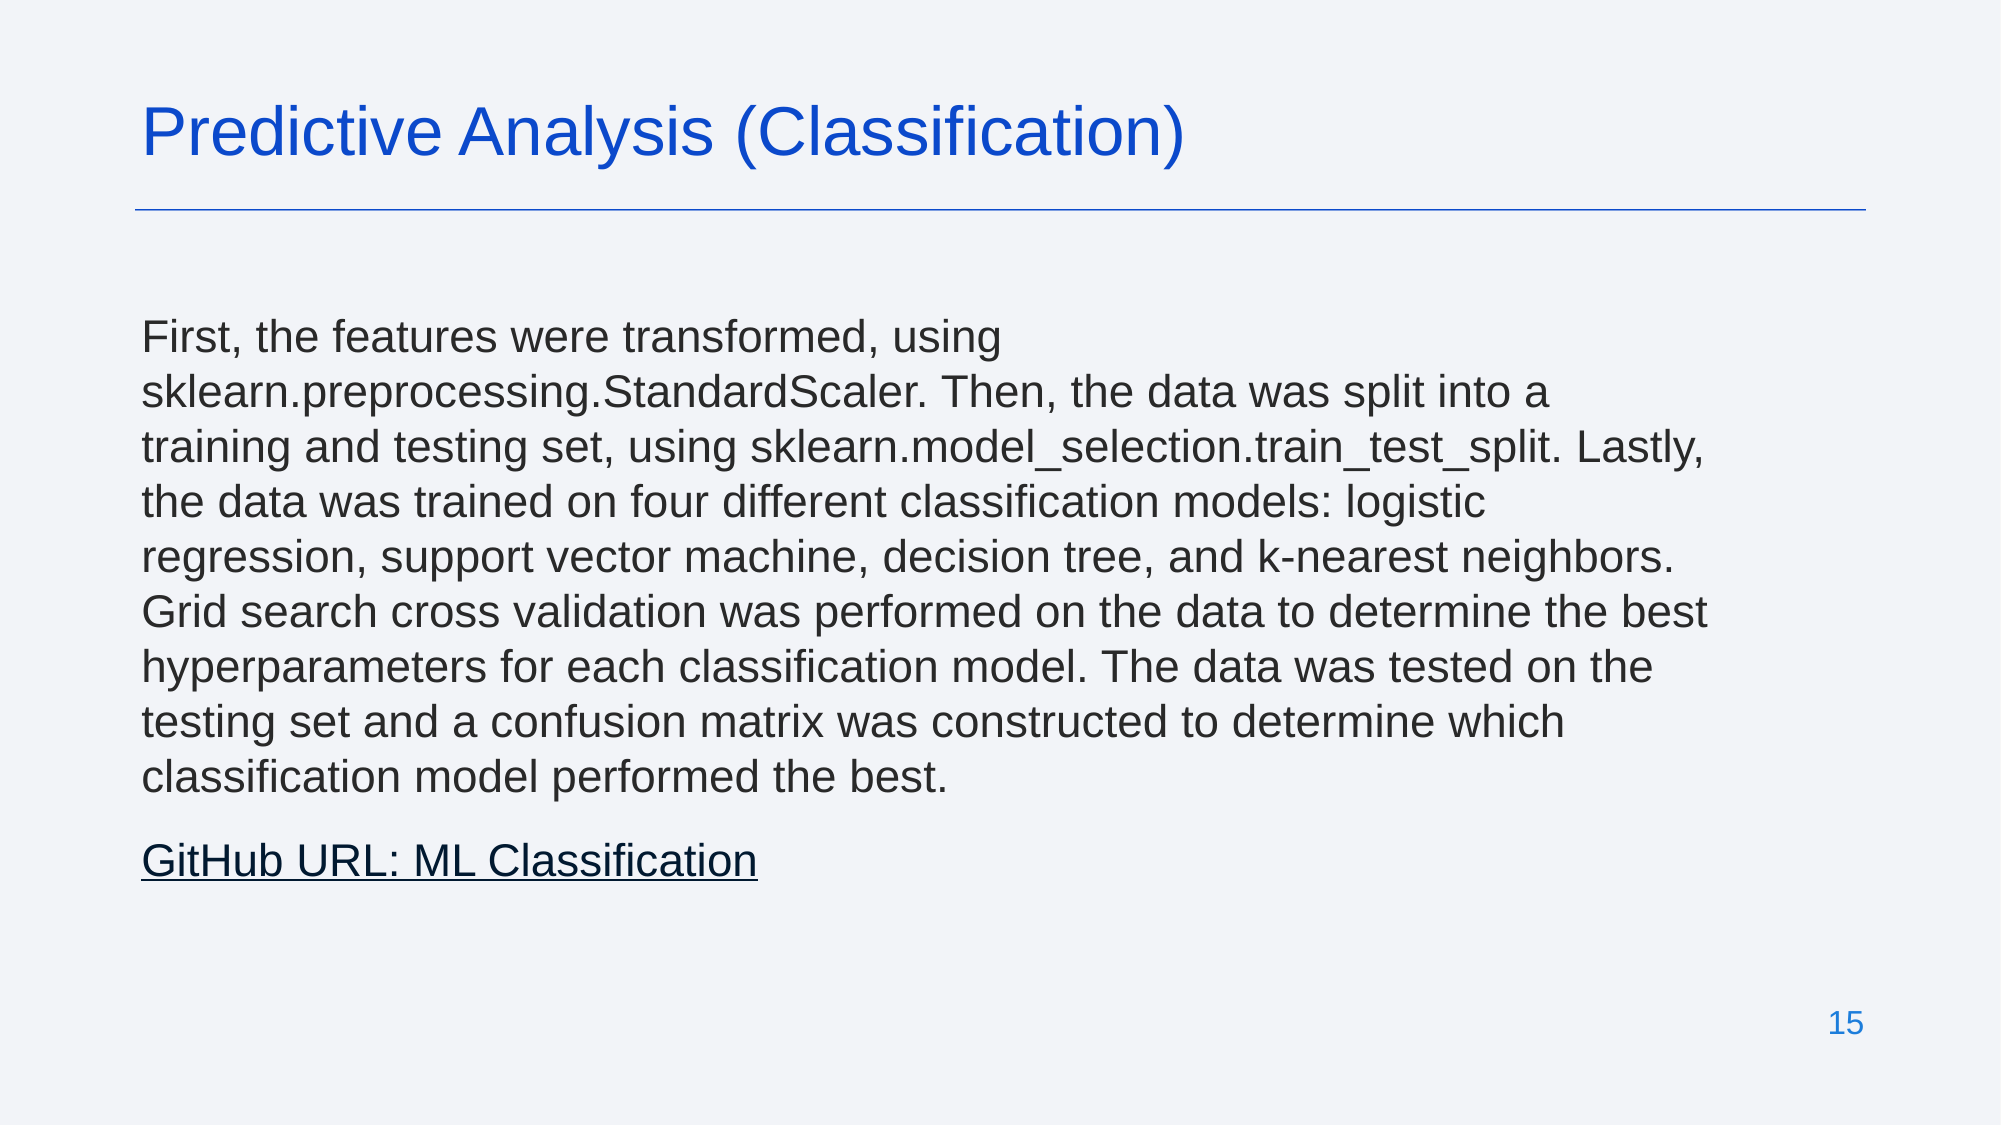

Predictive Analysis (Classification)
First, the features were transformed, using sklearn.preprocessing.StandardScaler. Then, the data was split into a training and testing set, using sklearn.model_selection.train_test_split. Lastly, the data was trained on four different classification models: logistic regression, support vector machine, decision tree, and k-nearest neighbors. Grid search cross validation was performed on the data to determine the best hyperparameters for each classification model. The data was tested on the testing set and a confusion matrix was constructed to determine which classification model performed the best.
GitHub URL: ML Classification

15